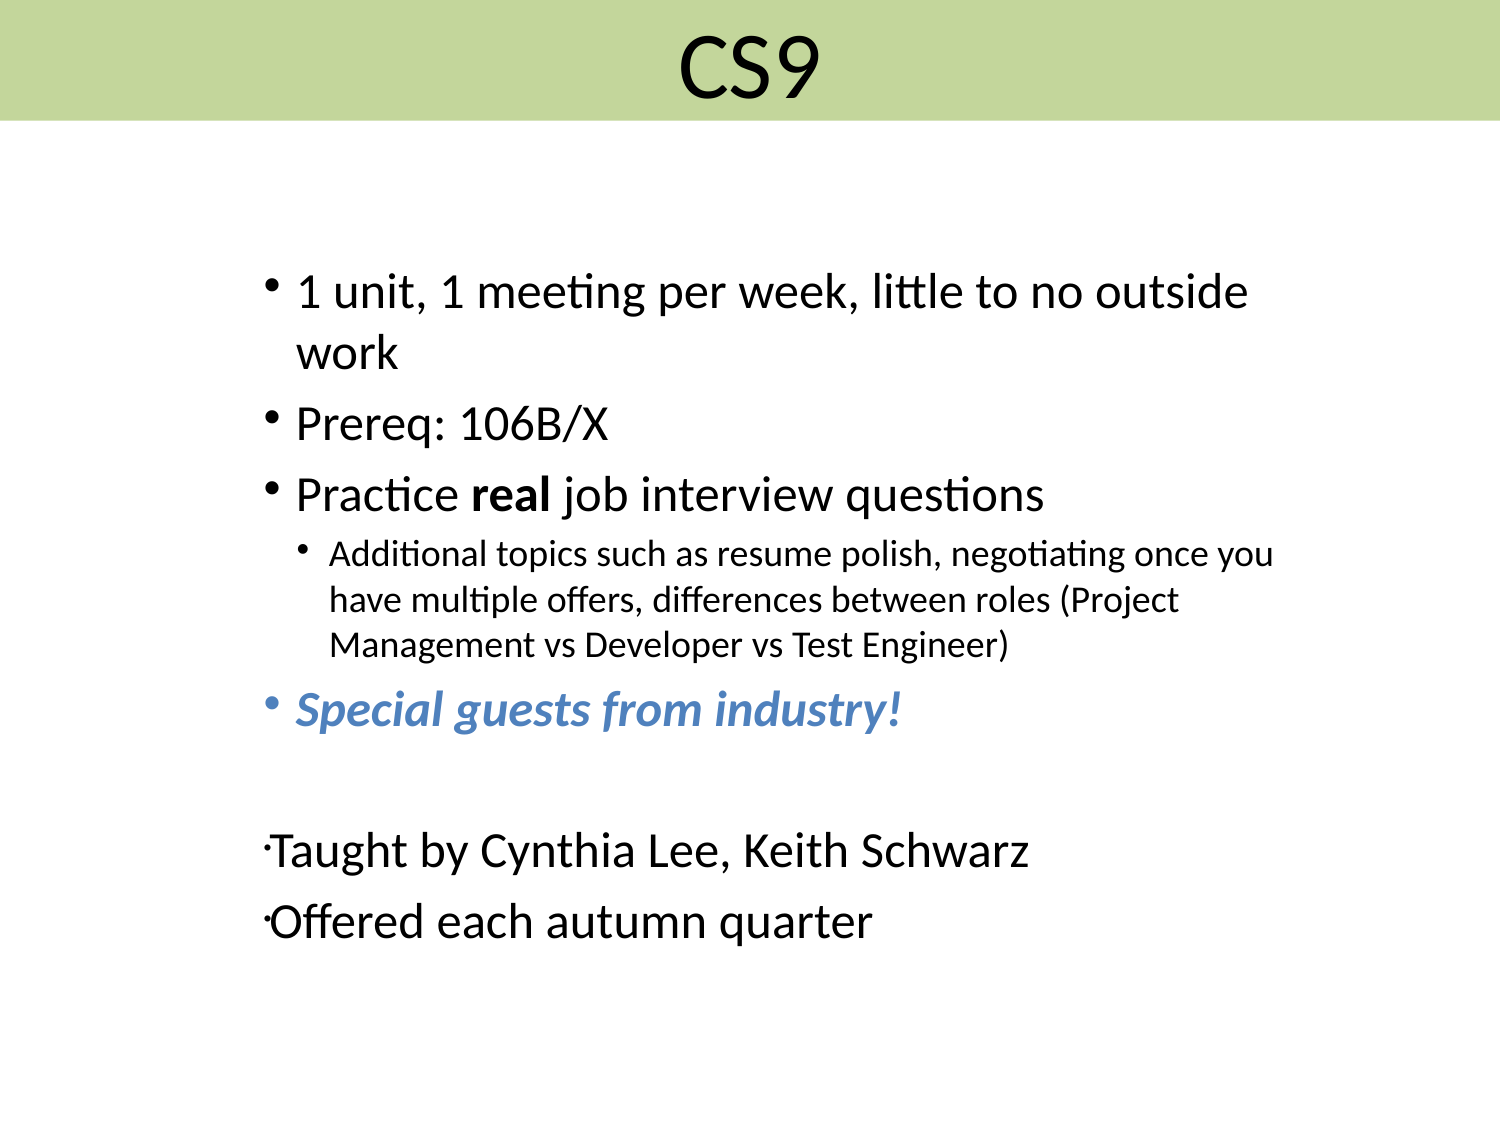

CS9
1 unit, 1 meeting per week, little to no outside work
Prereq: 106B/X
Practice real job interview questions
Additional topics such as resume polish, negotiating once you have multiple offers, differences between roles (Project Management vs Developer vs Test Engineer)
Special guests from industry!

Taught by Cynthia Lee, Keith Schwarz
Offered each autumn quarter